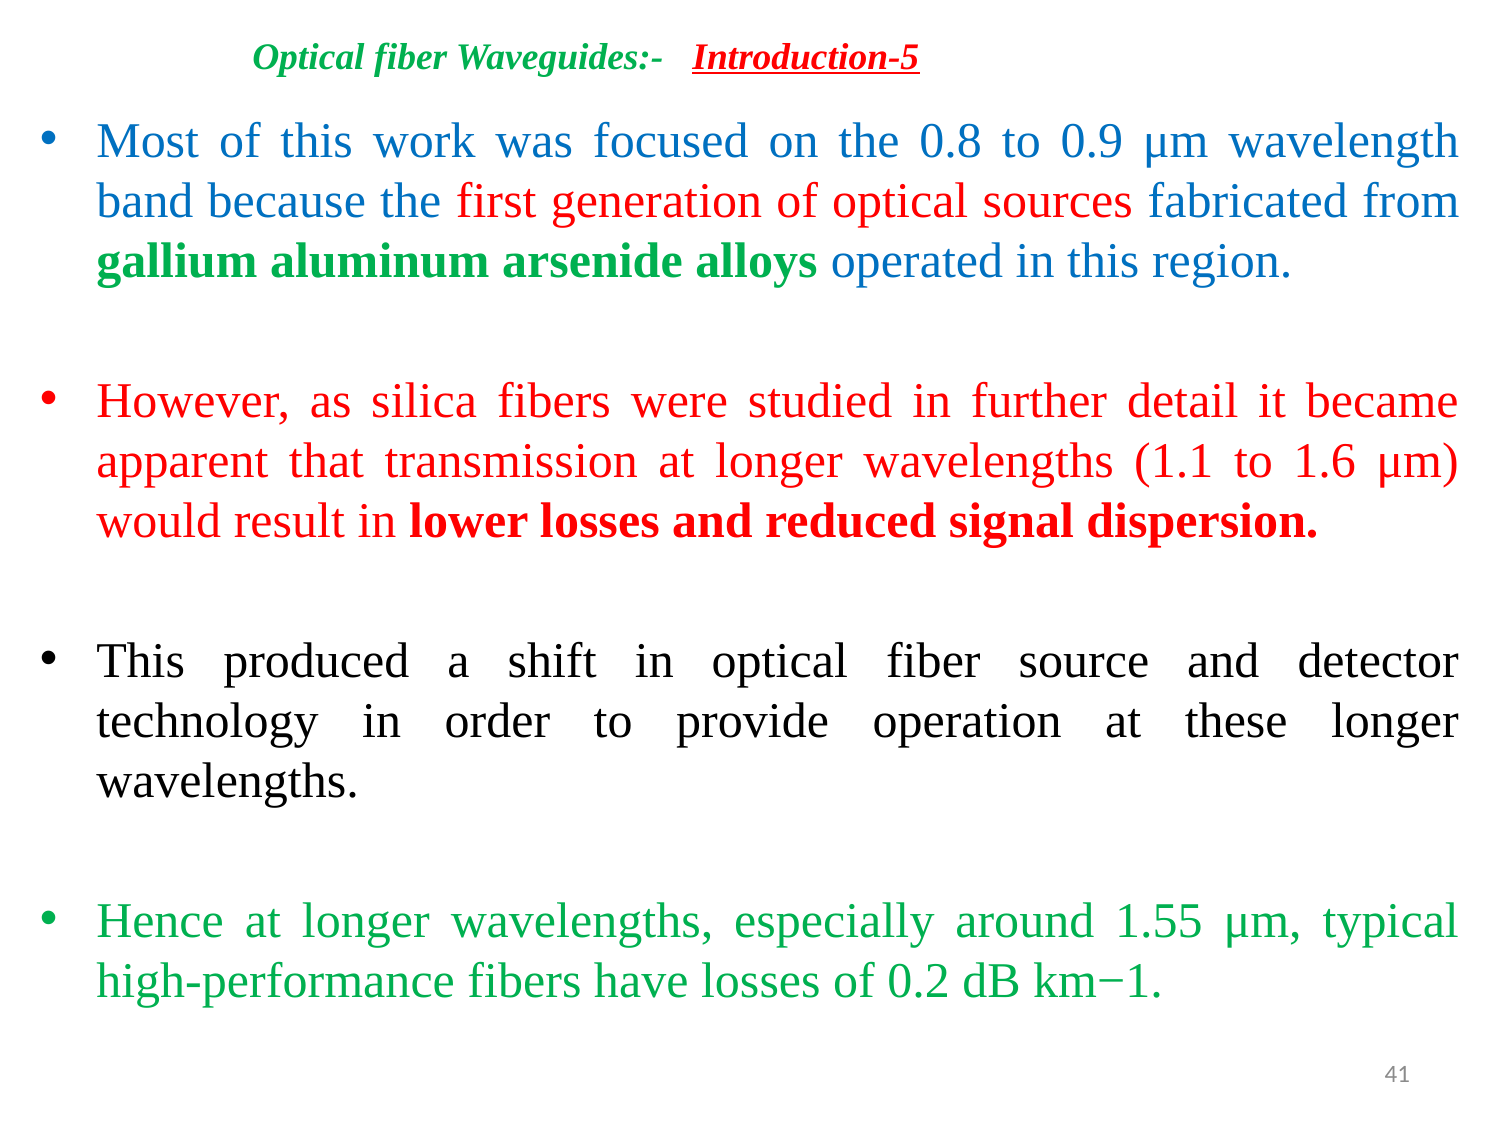

Optical fiber Waveguides:-   Introduction-5
Most of this work was focused on the 0.8 to 0.9 μm wavelength band because the first generation of optical sources fabricated from gallium aluminum arsenide alloys operated in this region.

However, as silica fibers were studied in further detail it became apparent that transmission at longer wavelengths (1.1 to 1.6 μm) would result in lower losses and reduced signal dispersion.

This produced a shift in optical fiber source and detector technology in order to provide operation at these longer wavelengths.

Hence at longer wavelengths, especially around 1.55 μm, typical high-performance fibers have losses of 0.2 dB km−1.
41